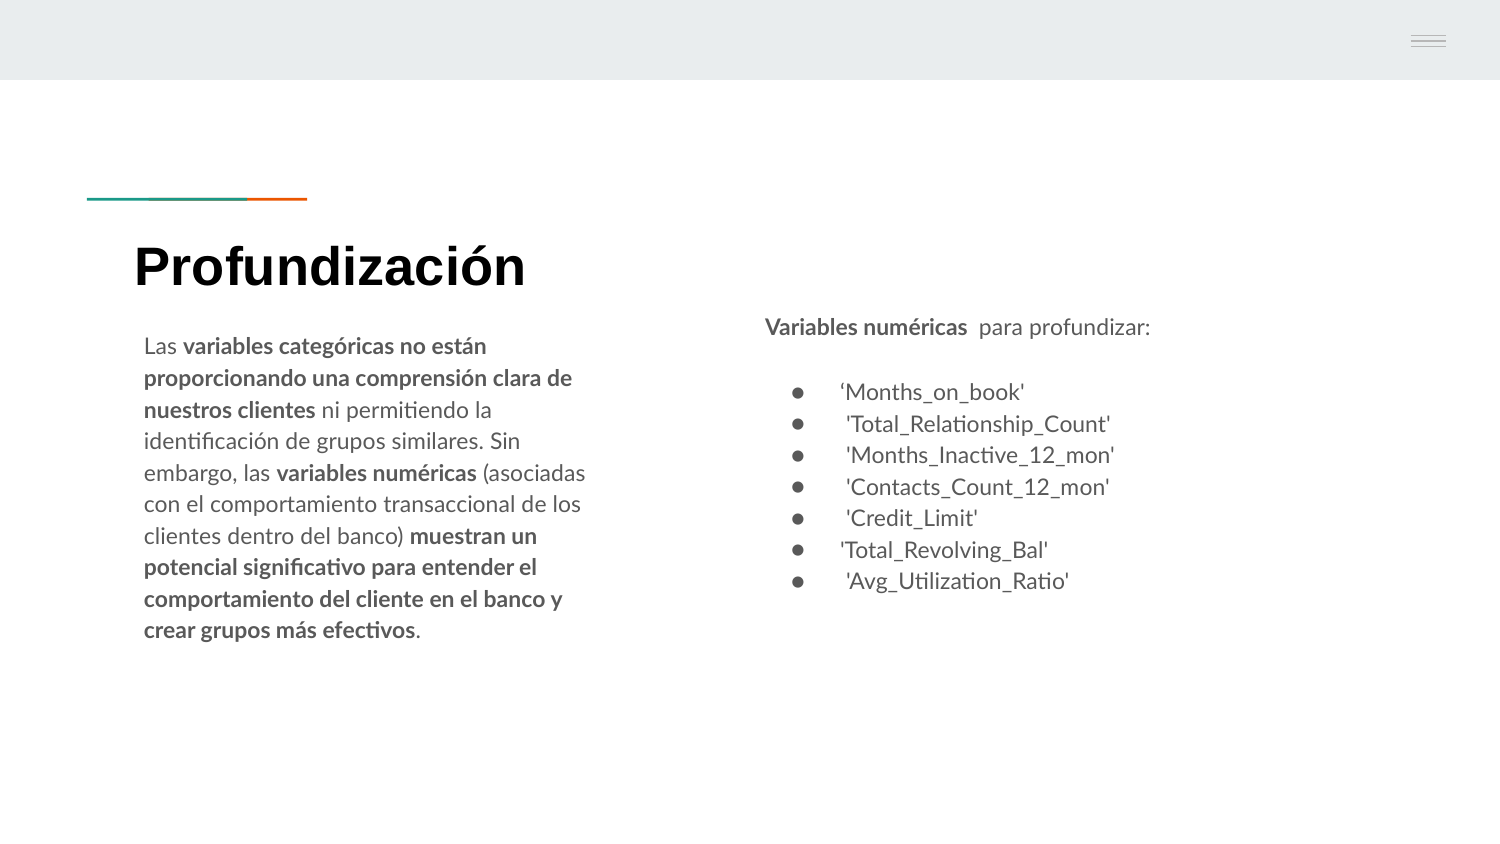

# Profundización
Variables numéricas  para profundizar:
‘Months_on_book'
 'Total_Relationship_Count'
 'Months_Inactive_12_mon'
 'Contacts_Count_12_mon'
 'Credit_Limit'
'Total_Revolving_Bal'
 'Avg_Utilization_Ratio'
Las variables categóricas no están proporcionando una comprensión clara de nuestros clientes ni permitiendo la identificación de grupos similares. Sin embargo, las variables numéricas (asociadas con el comportamiento transaccional de los clientes dentro del banco) muestran un potencial significativo para entender el comportamiento del cliente en el banco y crear grupos más efectivos.